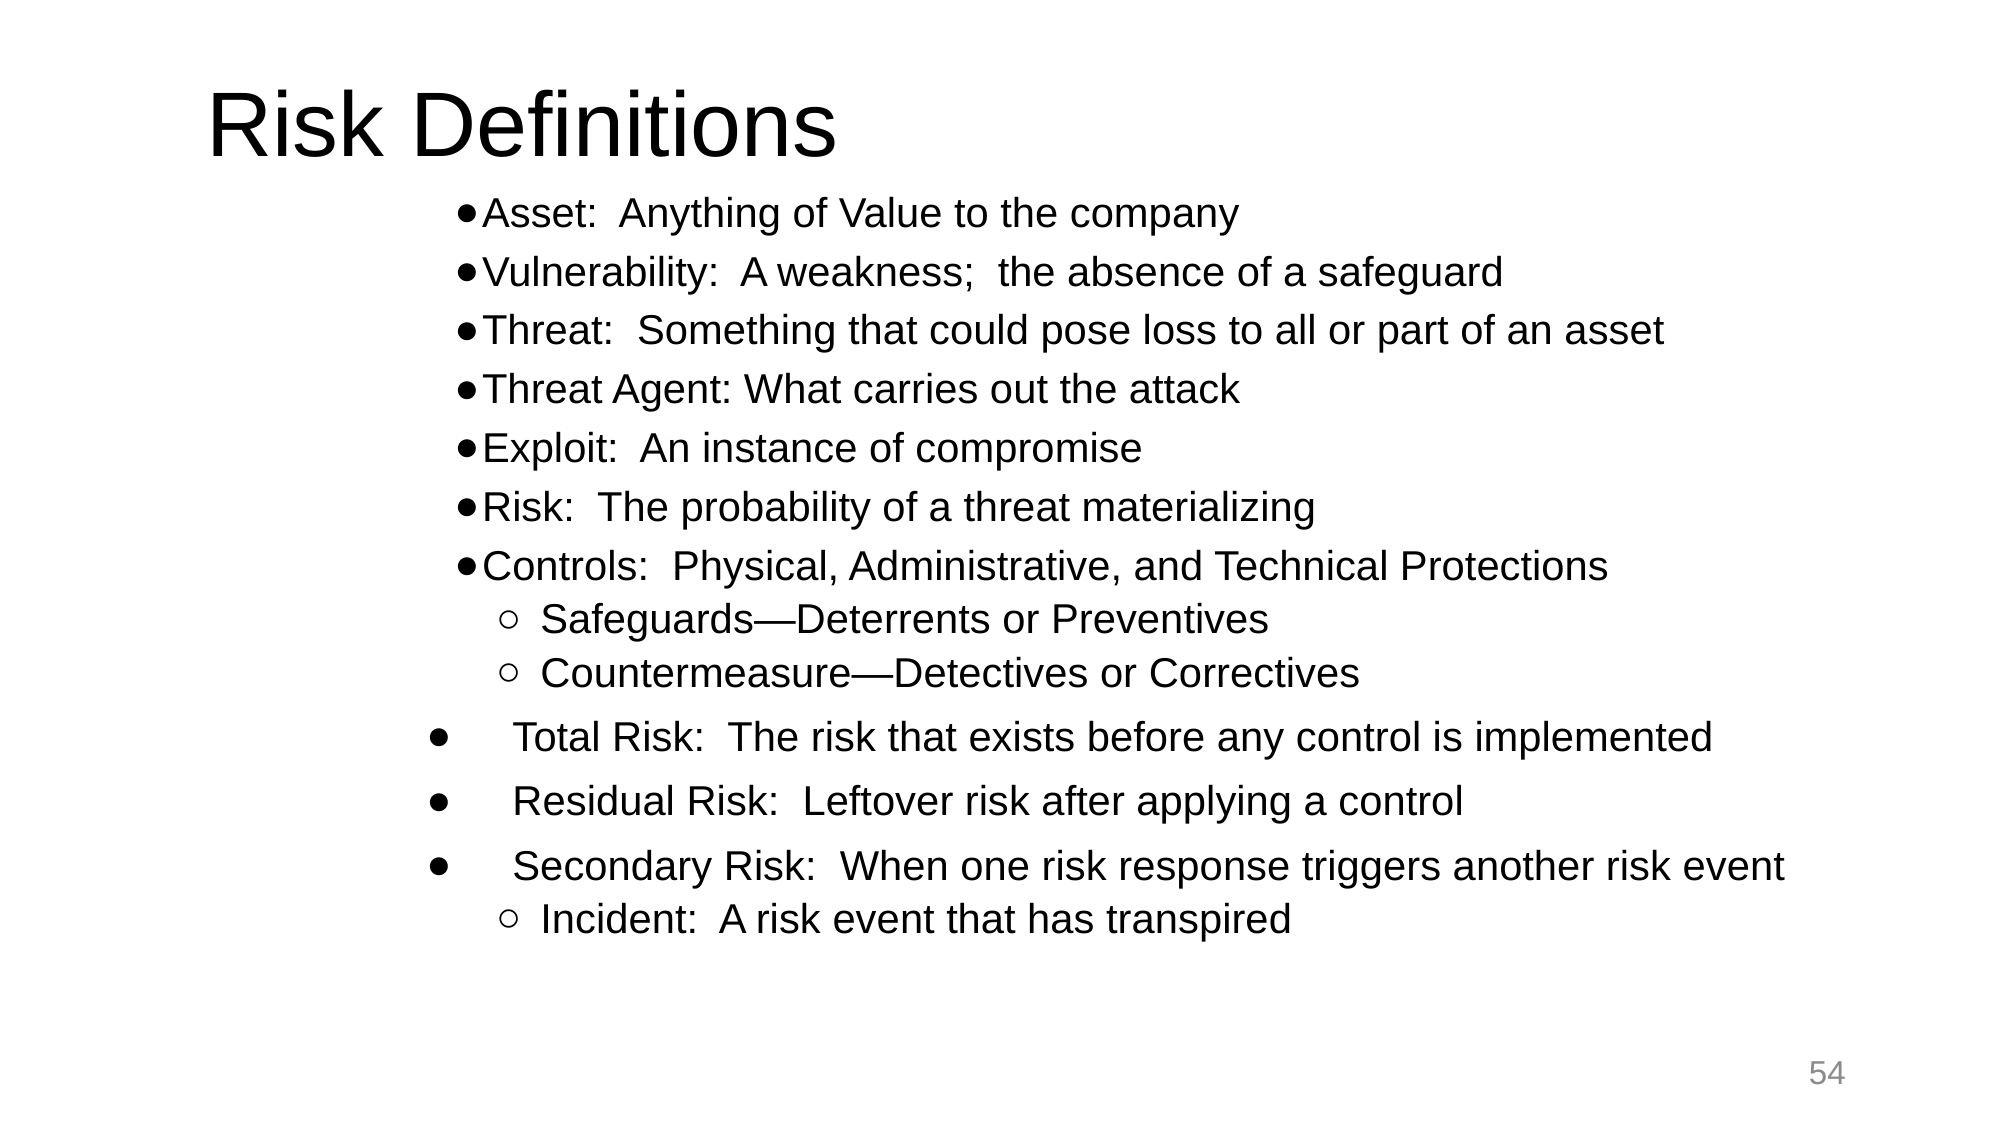

# Risk Definitions
Asset:  Anything of Value to the company
Vulnerability:  A weakness;  the absence of a safeguard
Threat:  Something that could pose loss to all or part of an asset
Threat Agent: What carries out the attack
Exploit:  An instance of compromise
Risk:  The probability of a threat materializing
Controls:  Physical, Administrative, and Technical Protections
Safeguards—Deterrents or Preventives
Countermeasure—Detectives or Correctives
Total Risk:  The risk that exists before any control is implemented
Residual Risk:  Leftover risk after applying a control
Secondary Risk:  When one risk response triggers another risk event
Incident:  A risk event that has transpired

54